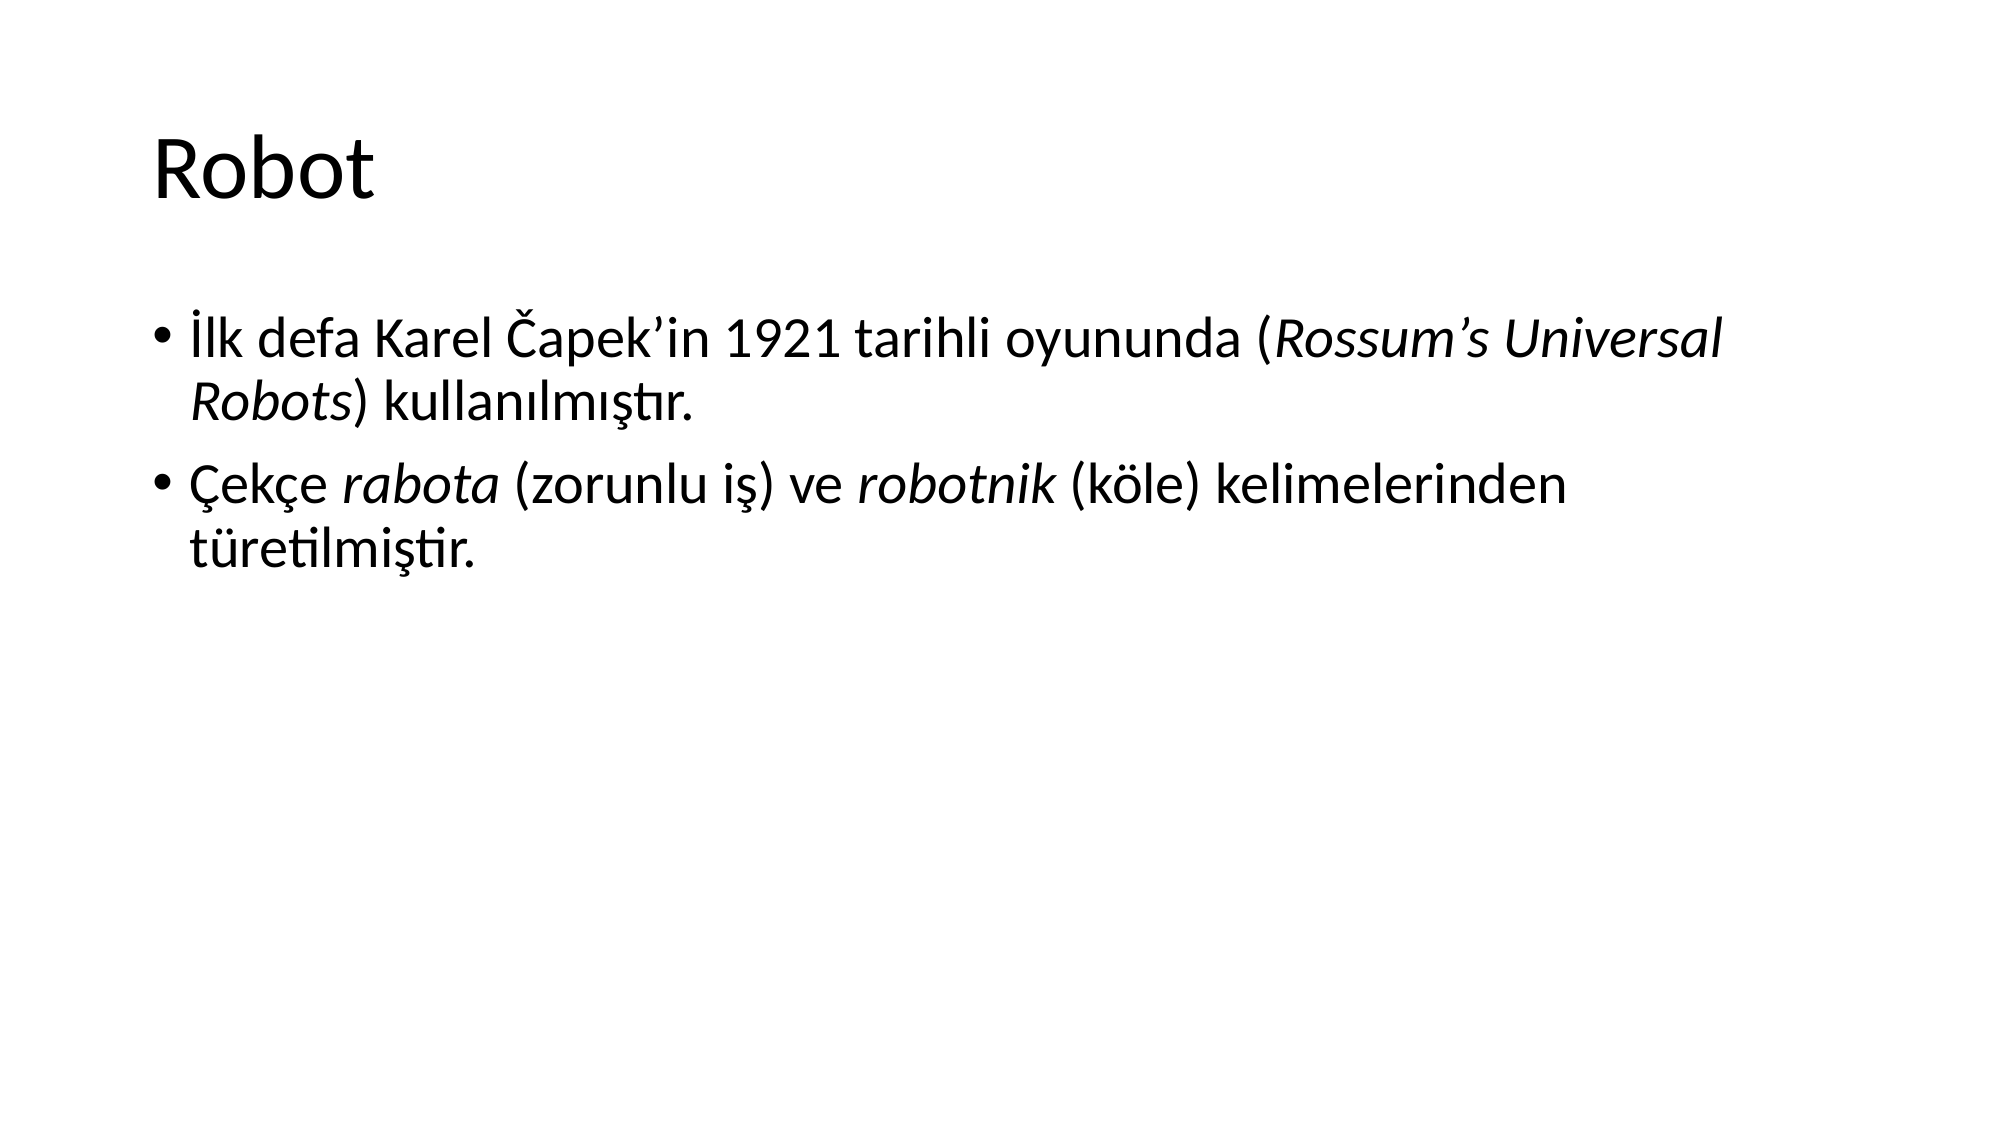

# Robot
İlk defa Karel Čapek’in 1921 tarihli oyununda (Rossum’s Universal Robots) kullanılmıştır.
Çekçe rabota (zorunlu iş) ve robotnik (köle) kelimelerinden türetilmiştir.